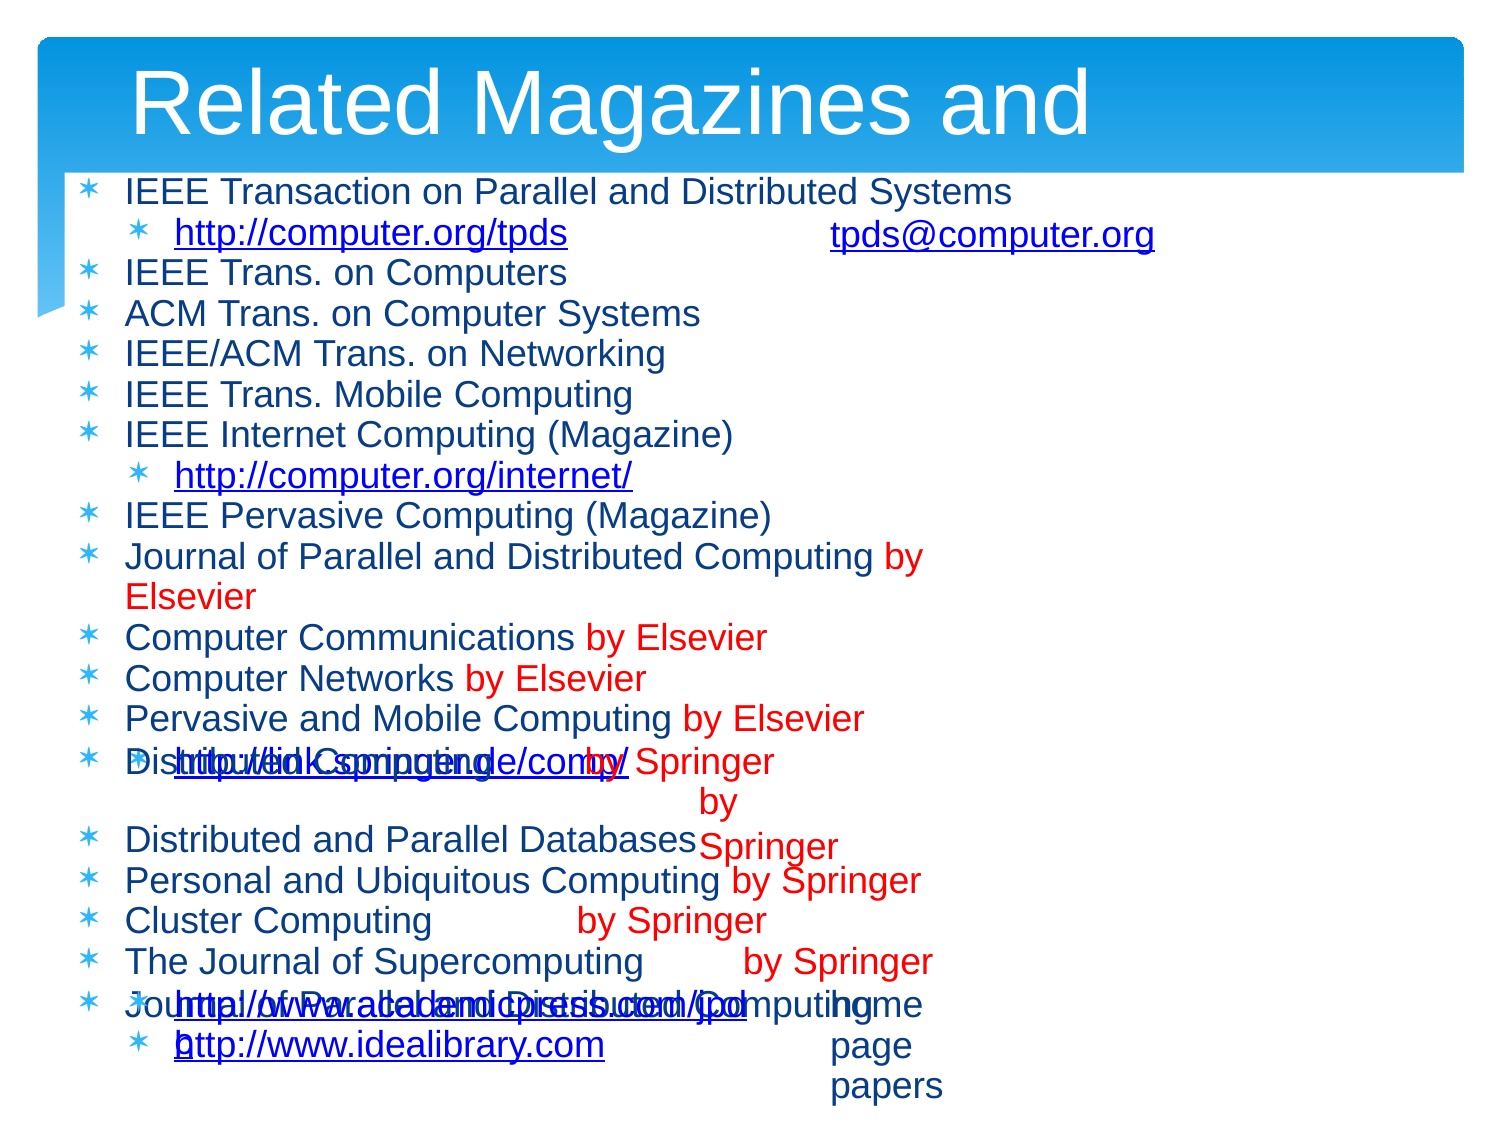

# Related Magazines and Journals
IEEE Transaction on Parallel and Distributed Systems
http://computer.org/tpds
IEEE Trans. on Computers
ACM Trans. on Computer Systems
IEEE/ACM Trans. on Networking
IEEE Trans. Mobile Computing
IEEE Internet Computing (Magazine)
http://computer.org/internet/
IEEE Pervasive Computing (Magazine)
Journal of Parallel and Distributed Computing by Elsevier
Computer Communications by Elsevier
Computer Networks by Elsevier
Pervasive and Mobile Computing by Elsevier
Distributed Computing	by Springer
Distributed and Parallel Databases
Personal and Ubiquitous Computing by Springer
Cluster Computing	by Springer
The Journal of Supercomputing	by Springer
Journal of Parallel and Distributed Computing

tpds@computer.org

http://link.springer.de/comp/
by Springer
http://www.academicpress.com/jpdc
home page  papers
http://www.idealibrary.com
17	16:02